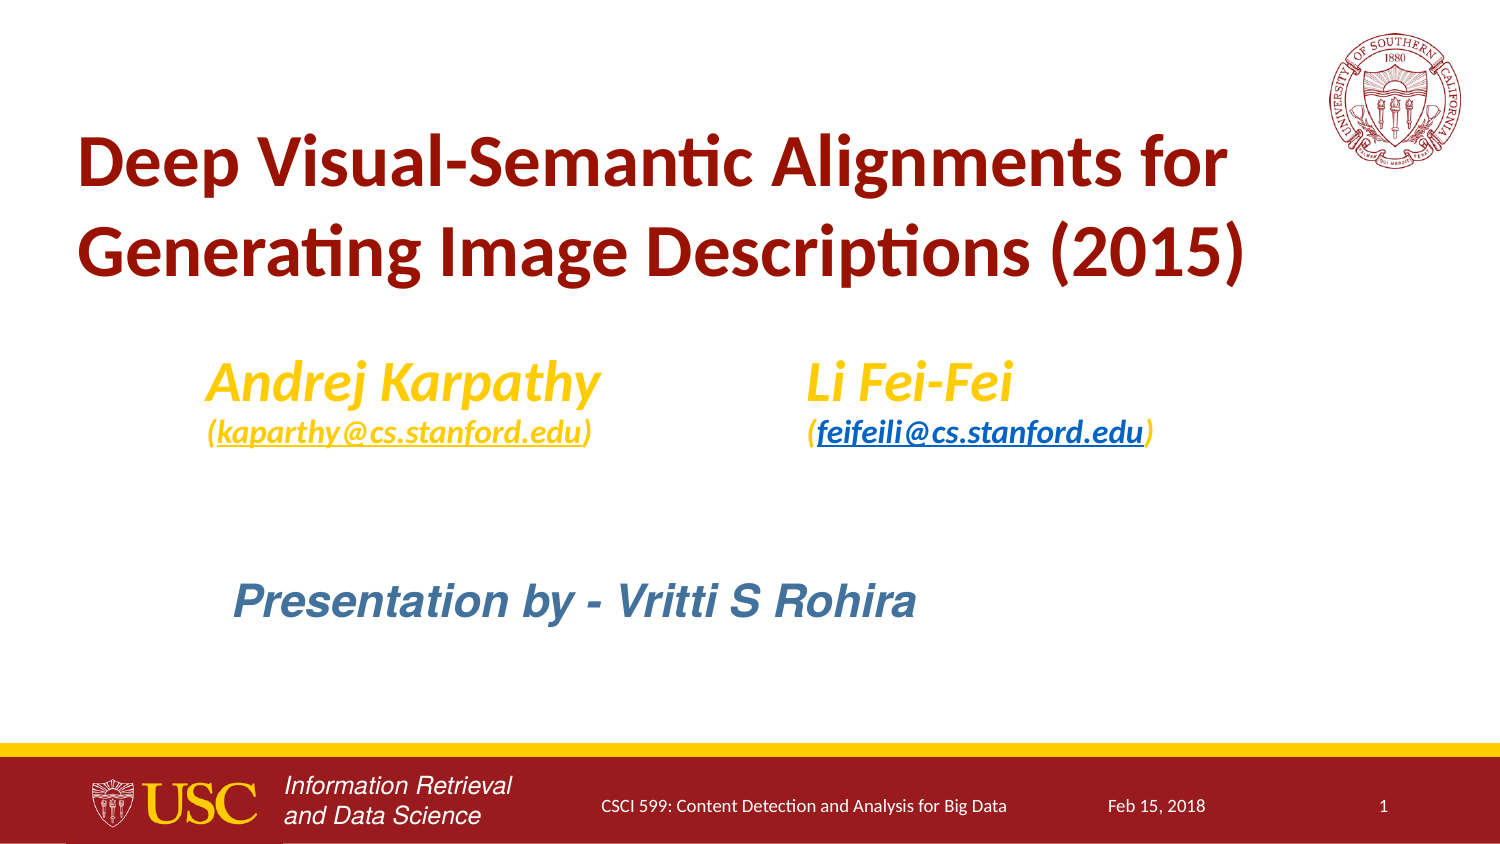

Deep Visual-Semantic Alignments for Generating Image Descriptions (2015)
Andrej Karpathy		Li Fei-Fei
(kaparthy@cs.stanford.edu)		(feifeili@cs.stanford.edu)

Presentation by - Vritti S Rohira
CSCI 599: Content Detection and Analysis for Big Data
Feb 15, 2018
1